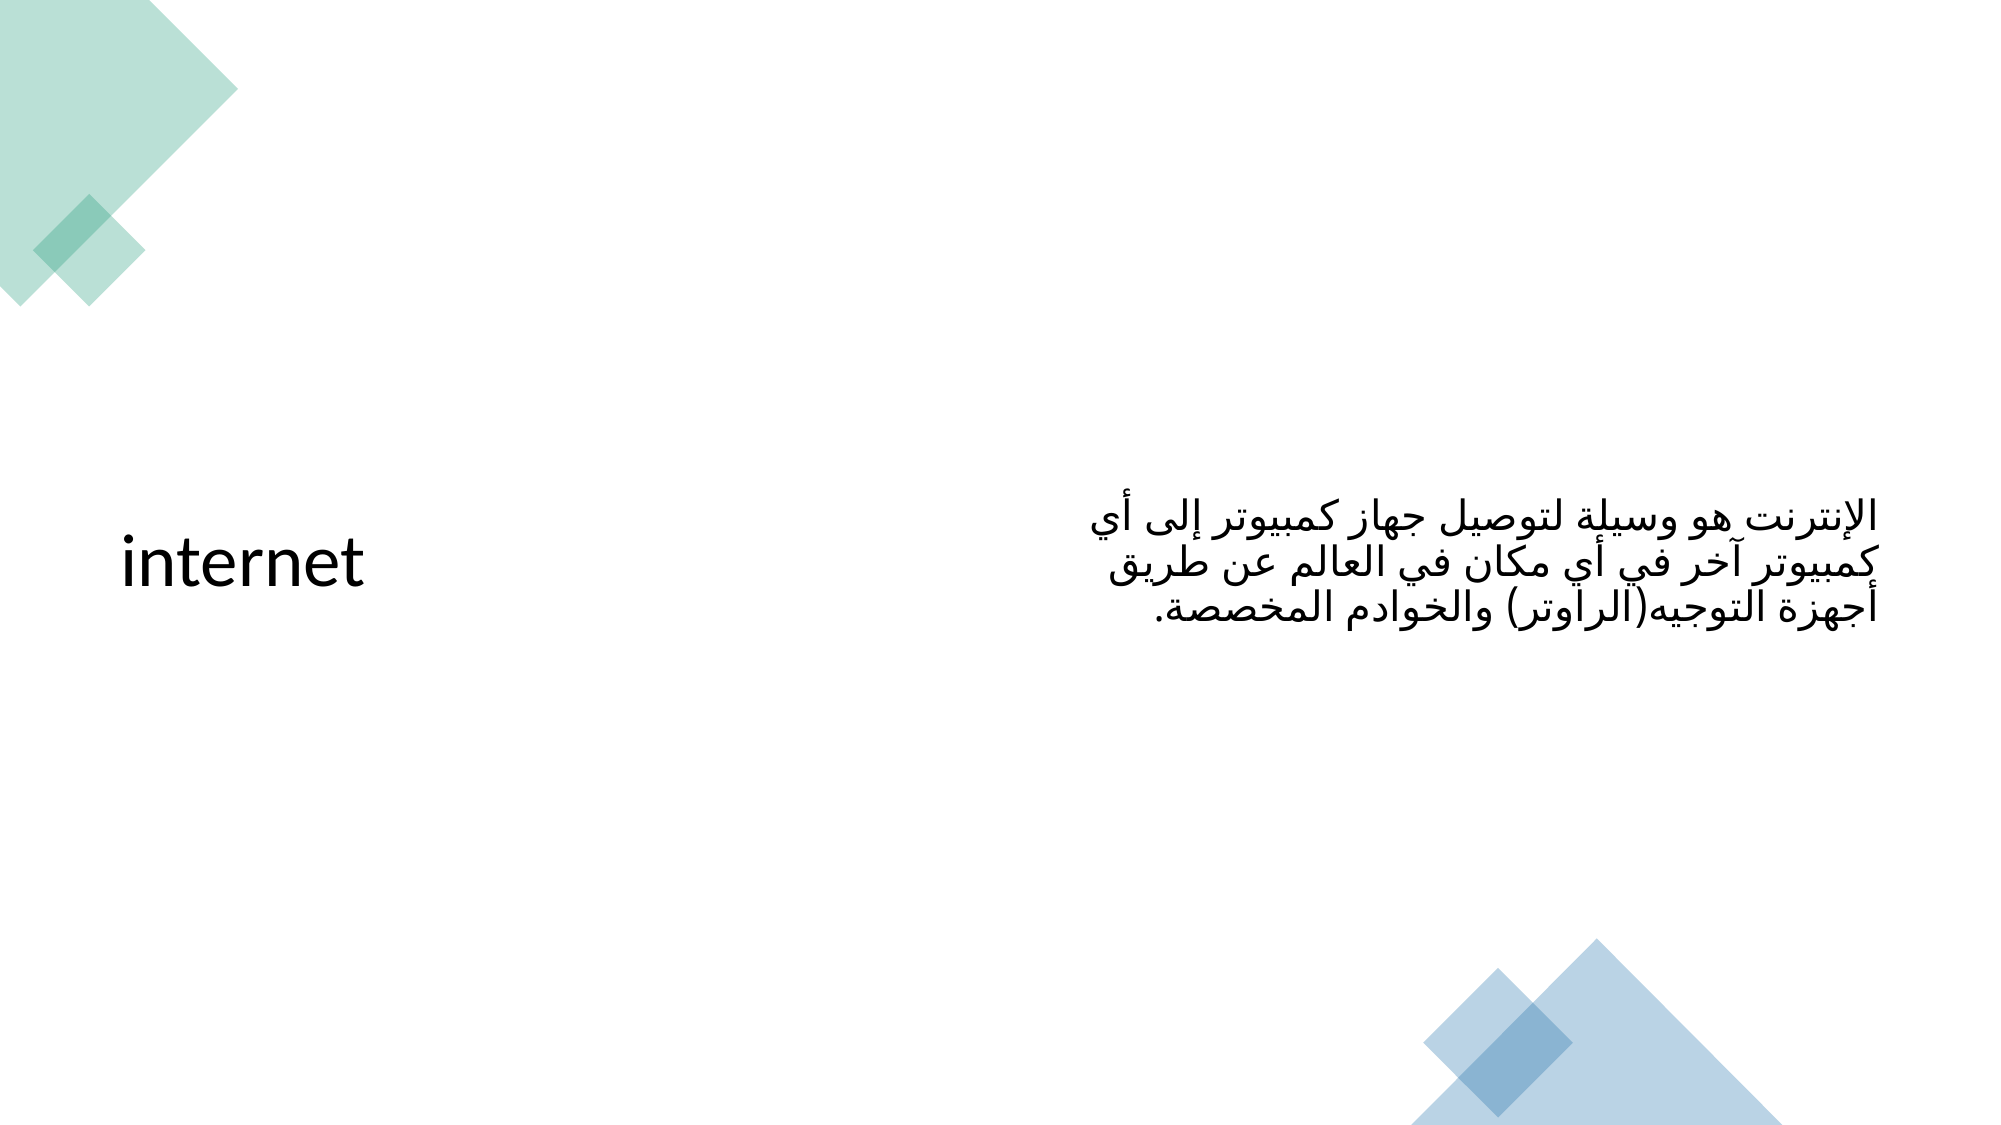

# internet
الإنترنت هو وسيلة لتوصيل جهاز كمبيوتر إلى أي كمبيوتر آخر في أي مكان في العالم عن طريق أجهزة التوجيه(الراوتر) والخوادم المخصصة.